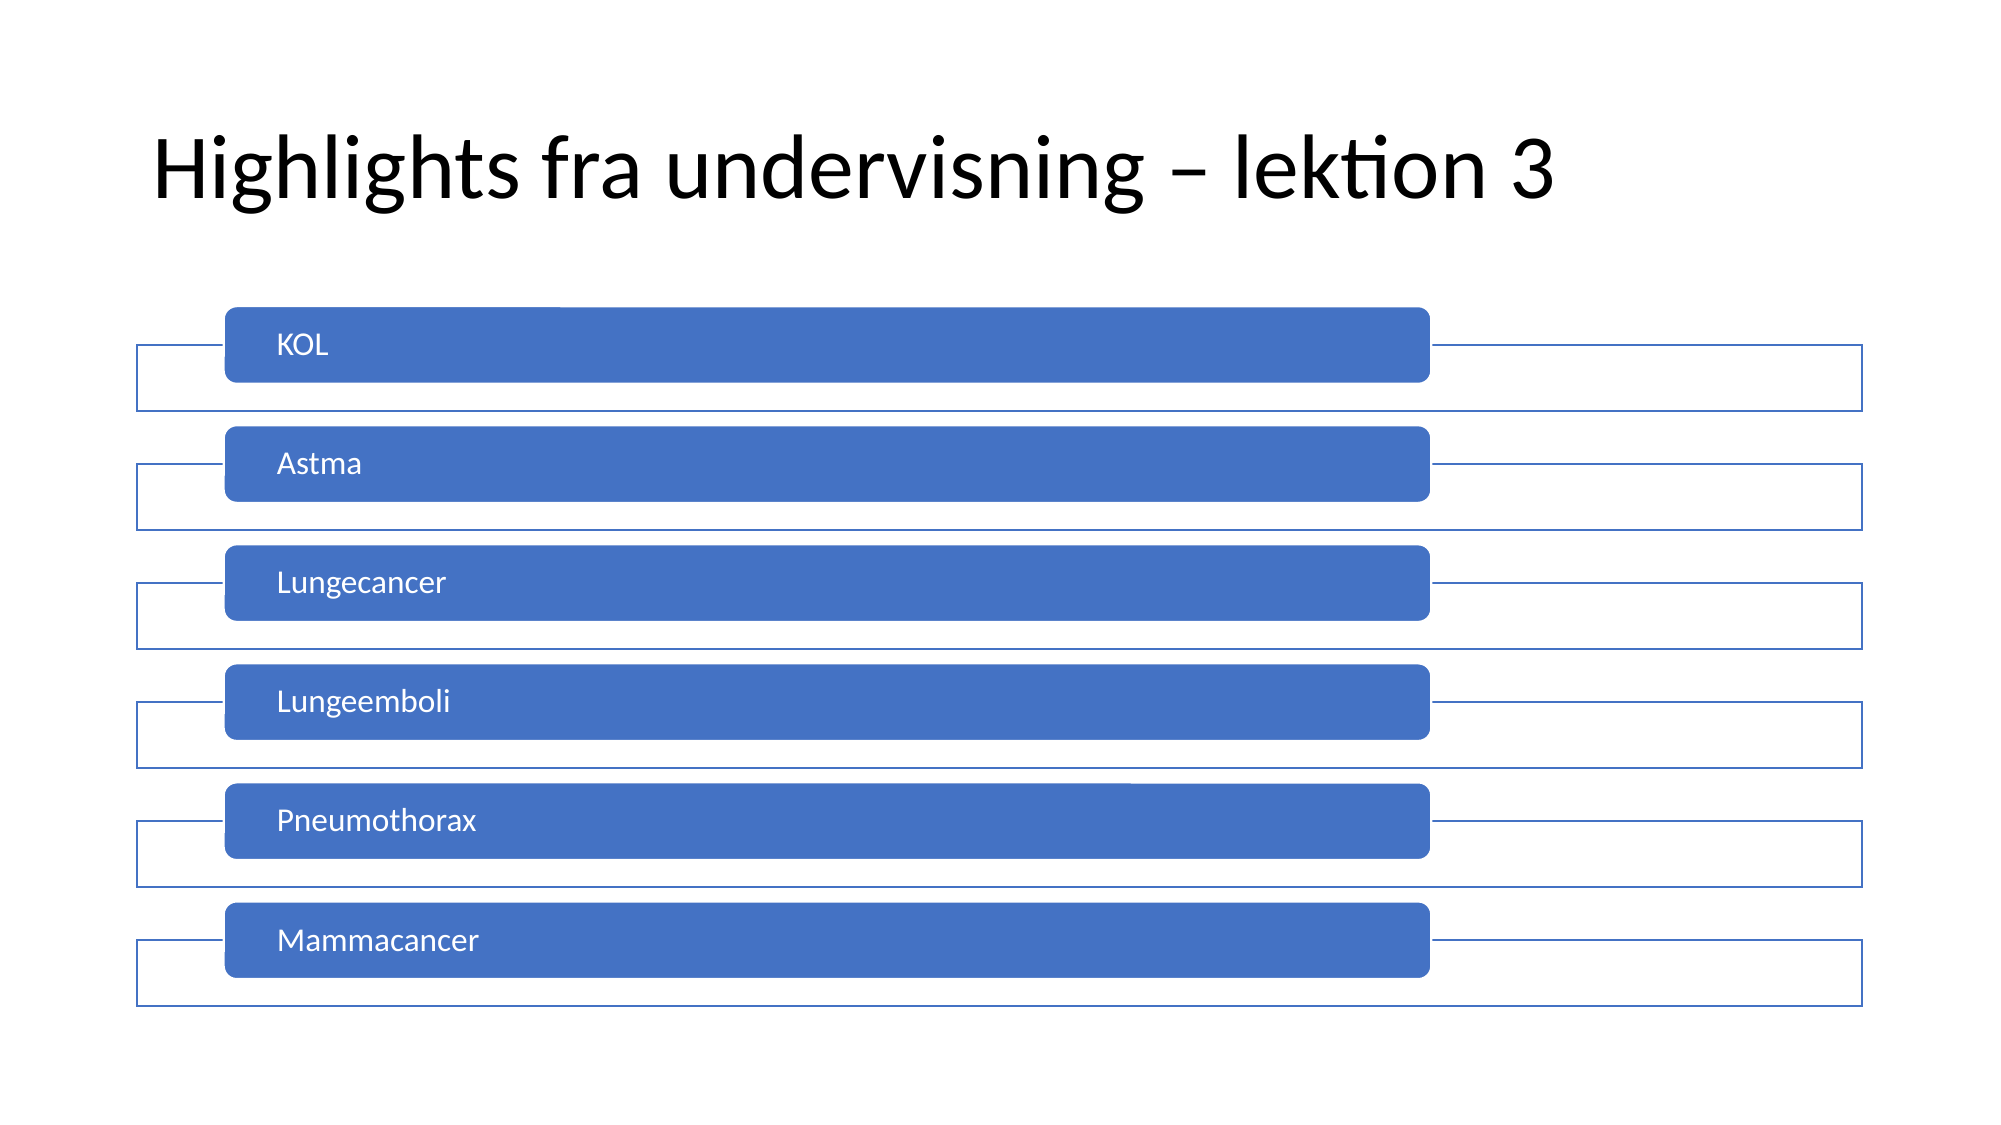

# Highlights fra undervisning – lektion 3
KOL
Astma
Lungecancer
Lungeemboli
Pneumothorax
Mammacancer